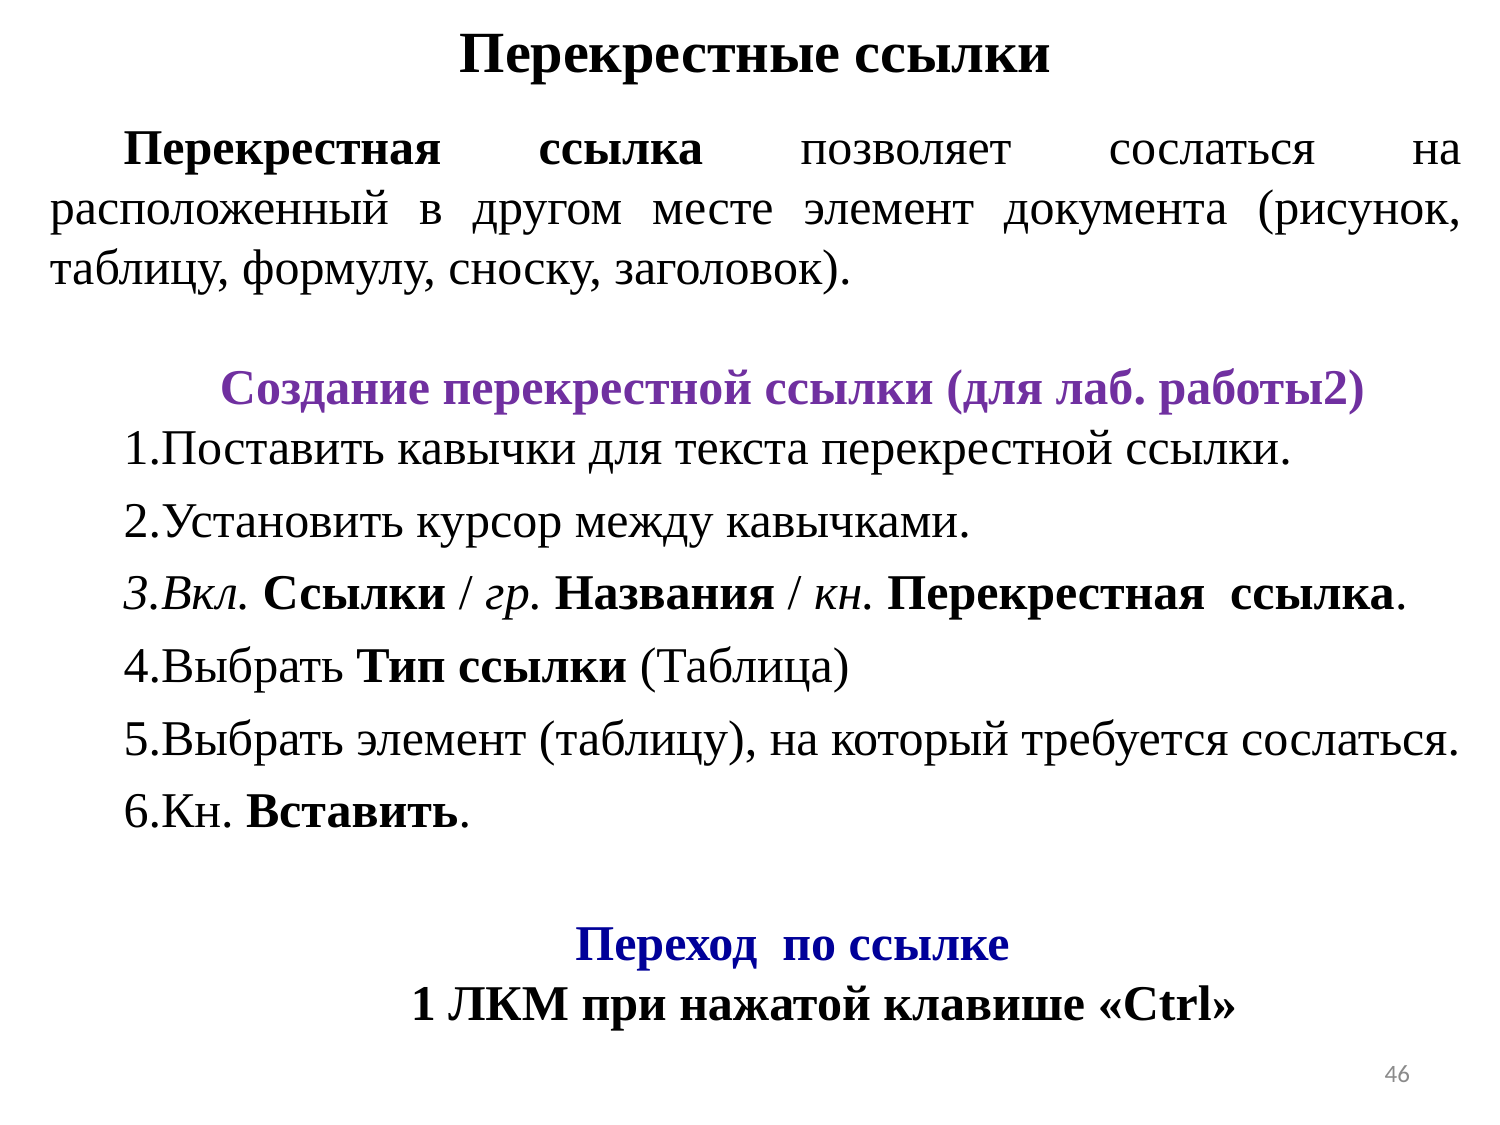

Перекрестные ссылки
Перекрестная ссылка позволяет сослаться на расположенный в другом месте элемент документа (рисунок, таблицу, формулу, сноску, заголовок).

Создание перекрестной ссылки (для лаб. работы2)
Поставить кавычки для текста перекрестной ссылки.
Установить курсор между кавычками.
Вкл. Ссылки / гр. Названия / кн. Перекрестная  ссылка.
Выбрать Тип ссылки (Таблица)
Выбрать элемент (таблицу), на который требуется сослаться.
Кн. Вставить.

Переход  по ссылке
     1 ЛКМ при нажатой клавише «Ctrl»

46